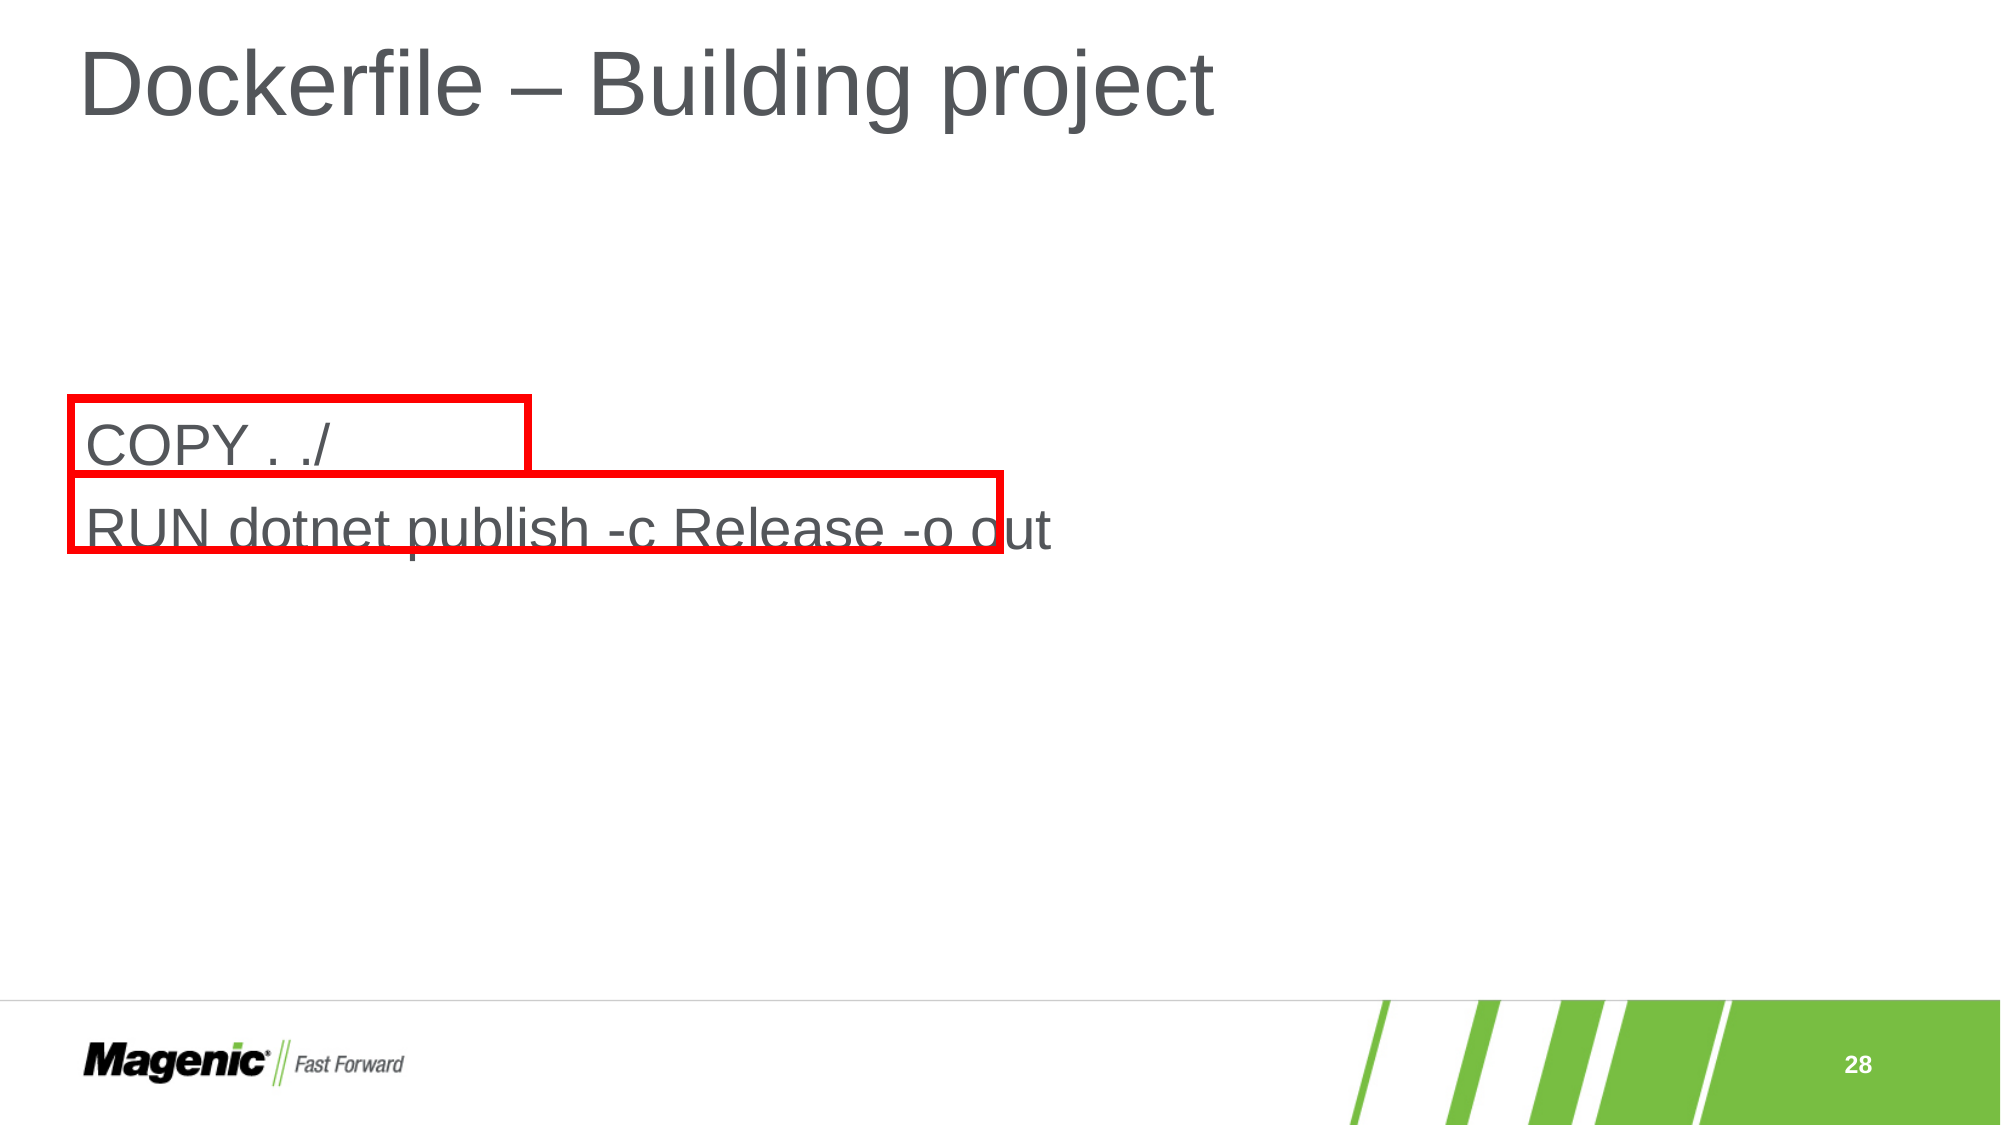

# Dockerfile – Building project

COPY . ./
RUN dotnet publish -c Release -o out